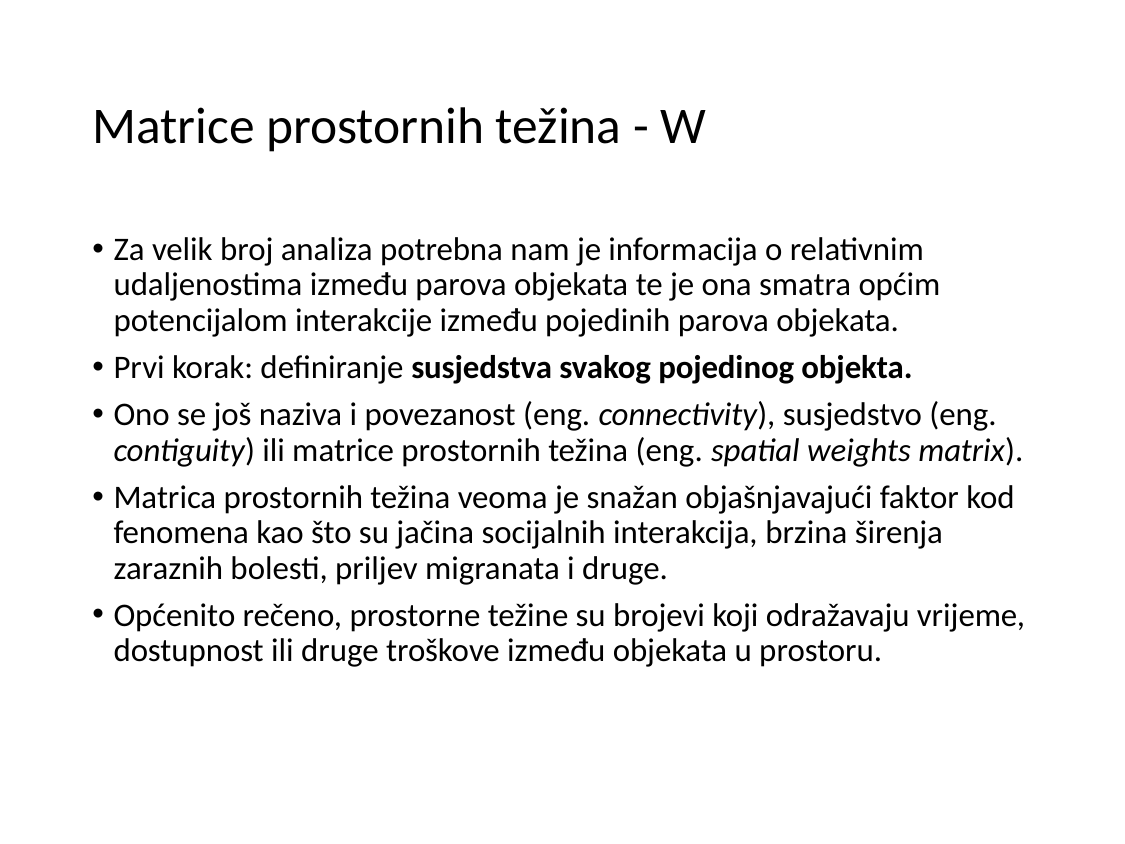

# Matrice prostornih težina - W
Za velik broj analiza potrebna nam je informacija o relativnim udaljenostima između parova objekata te je ona smatra općim potencijalom interakcije između pojedinih parova objekata.
Prvi korak: definiranje susjedstva svakog pojedinog objekta.
Ono se još naziva i povezanost (eng. connectivity), susjedstvo (eng. contiguity) ili matrice prostornih težina (eng. spatial weights matrix).
Matrica prostornih težina veoma je snažan objašnjavajući faktor kod fenomena kao što su jačina socijalnih interakcija, brzina širenja zaraznih bolesti, priljev migranata i druge.
Općenito rečeno, prostorne težine su brojevi koji odražavaju vrijeme, dostupnost ili druge troškove između objekata u prostoru.